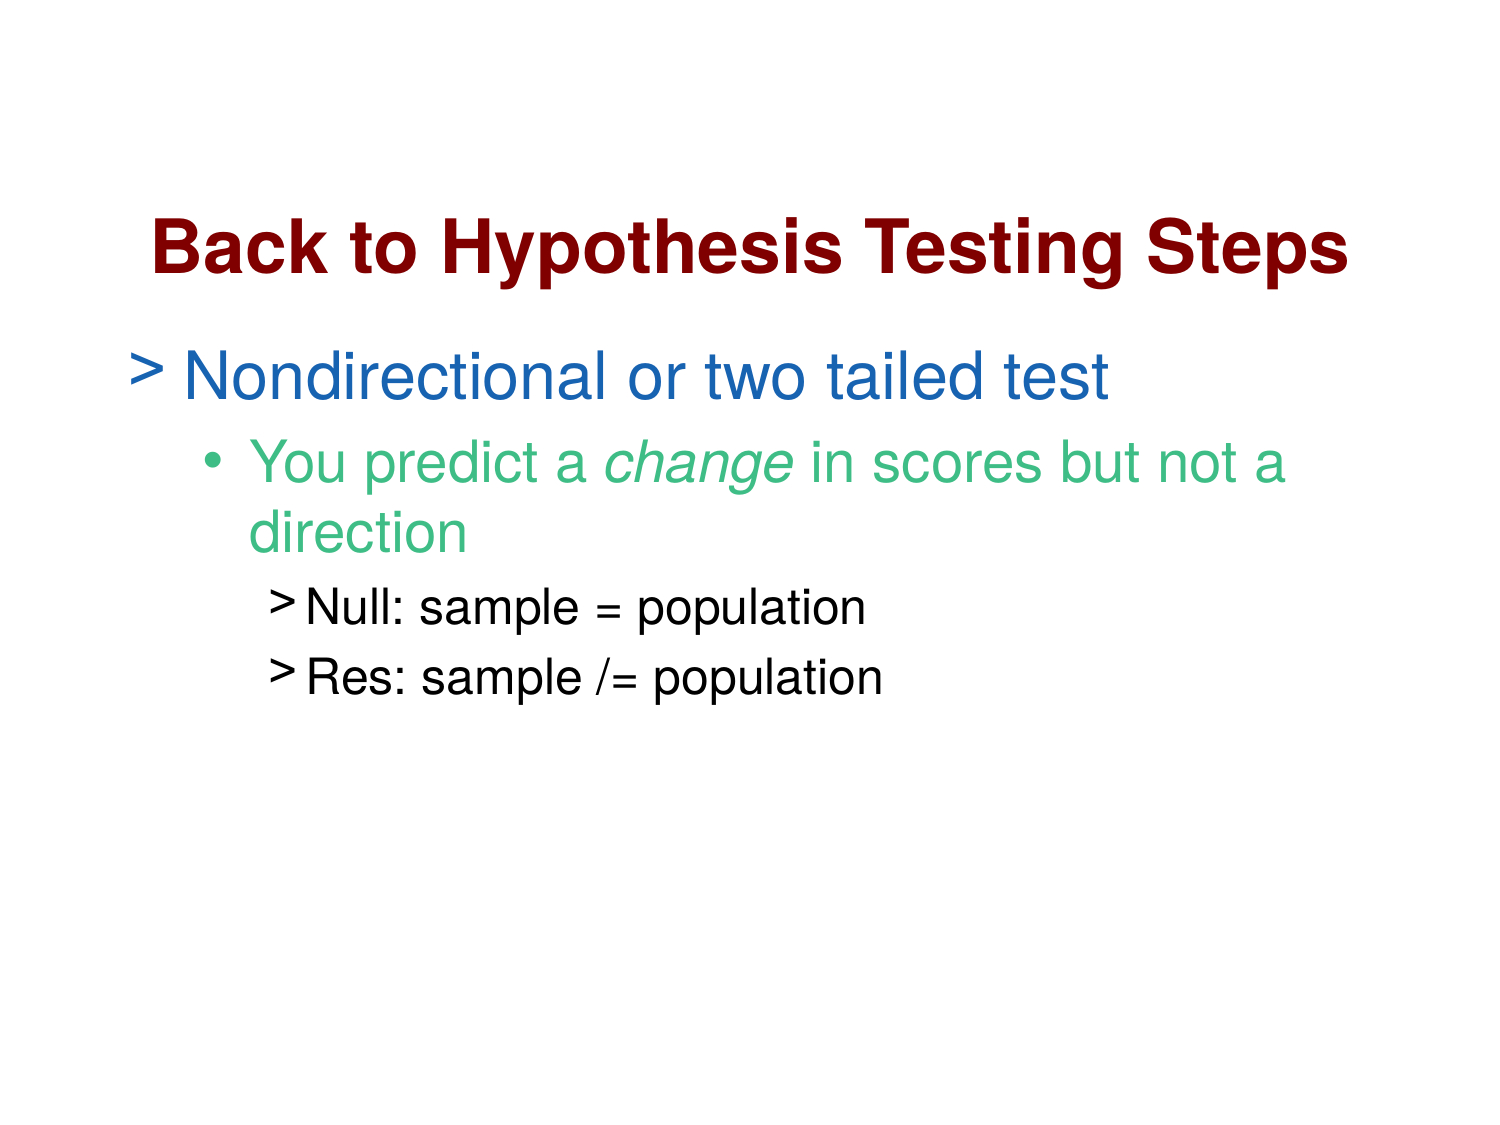

# Back to Hypothesis Testing Steps
Nondirectional or two tailed test
You predict a change in scores but not a direction
Null: sample = population
Res: sample /= population